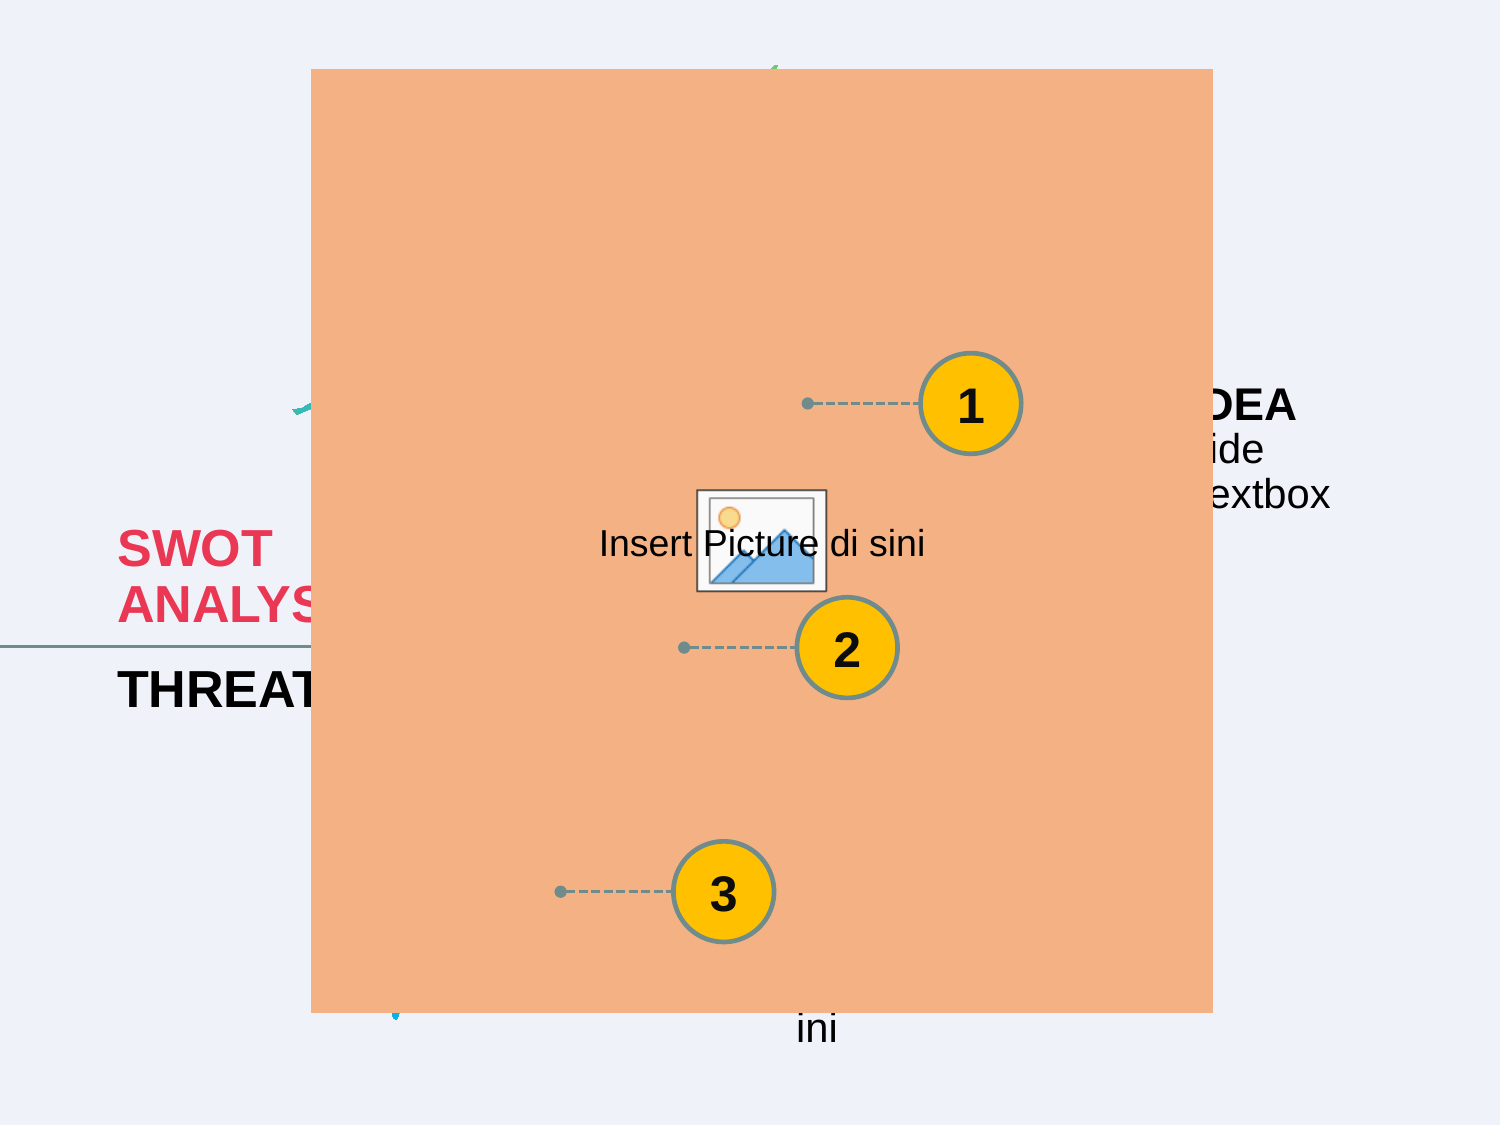

YOUR IDEA
Tuliskan ide Anda di textbox ini
1
SWOT ANALYSIS

THREAT
YOUR IDEA
Tuliskan ide Anda di textbox ini
2
YOUR IDEA
Tuliskan ide Anda di textbox ini
3